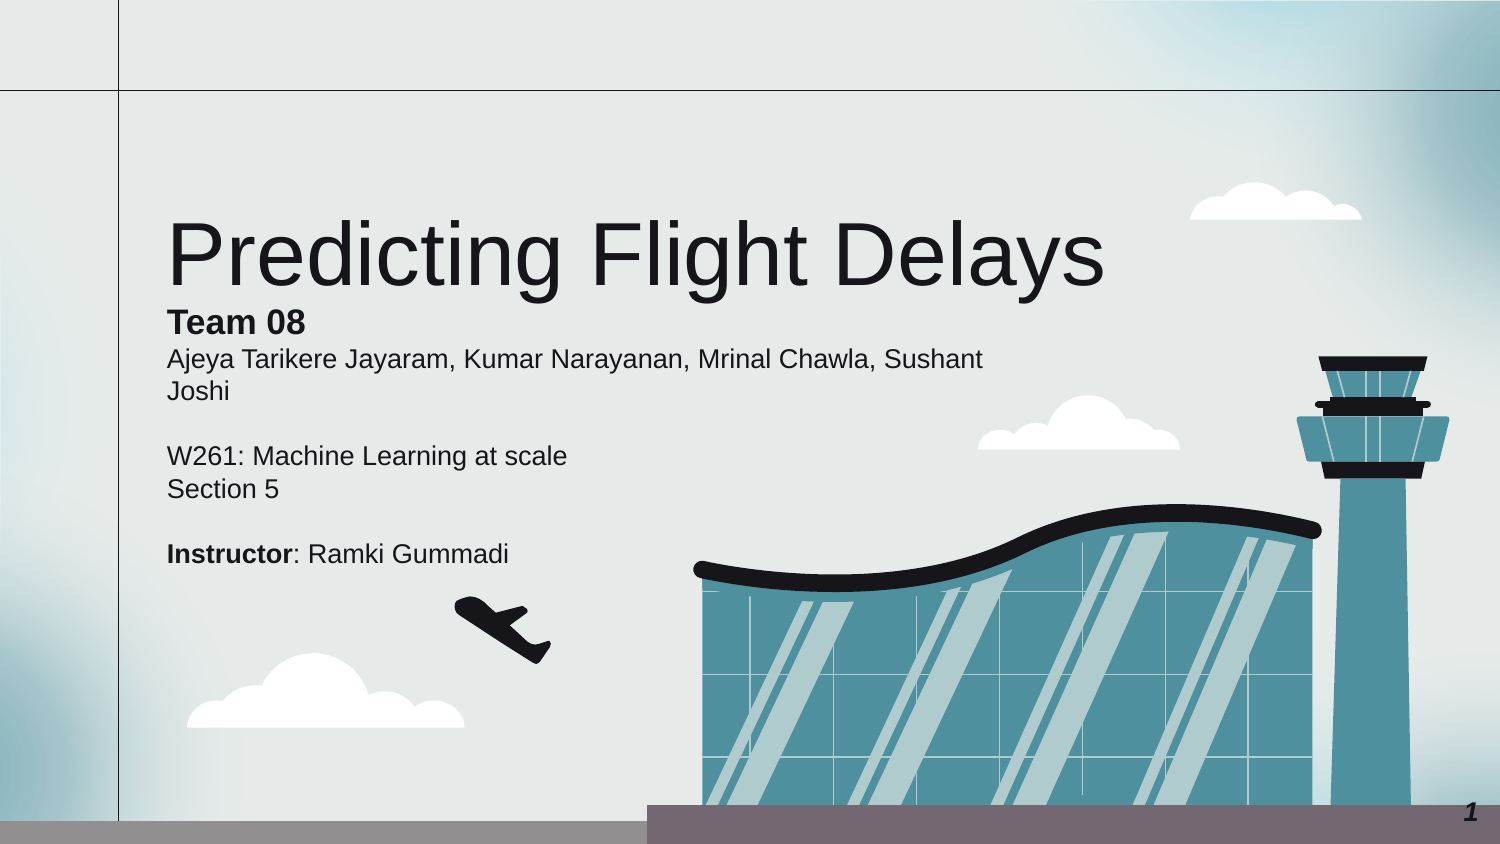

# Predicting Flight Delays
Team 08
Ajeya Tarikere Jayaram, Kumar Narayanan, Mrinal Chawla, Sushant Joshi

W261: Machine Learning at scale
Section 5

Instructor: Ramki Gummadi

1